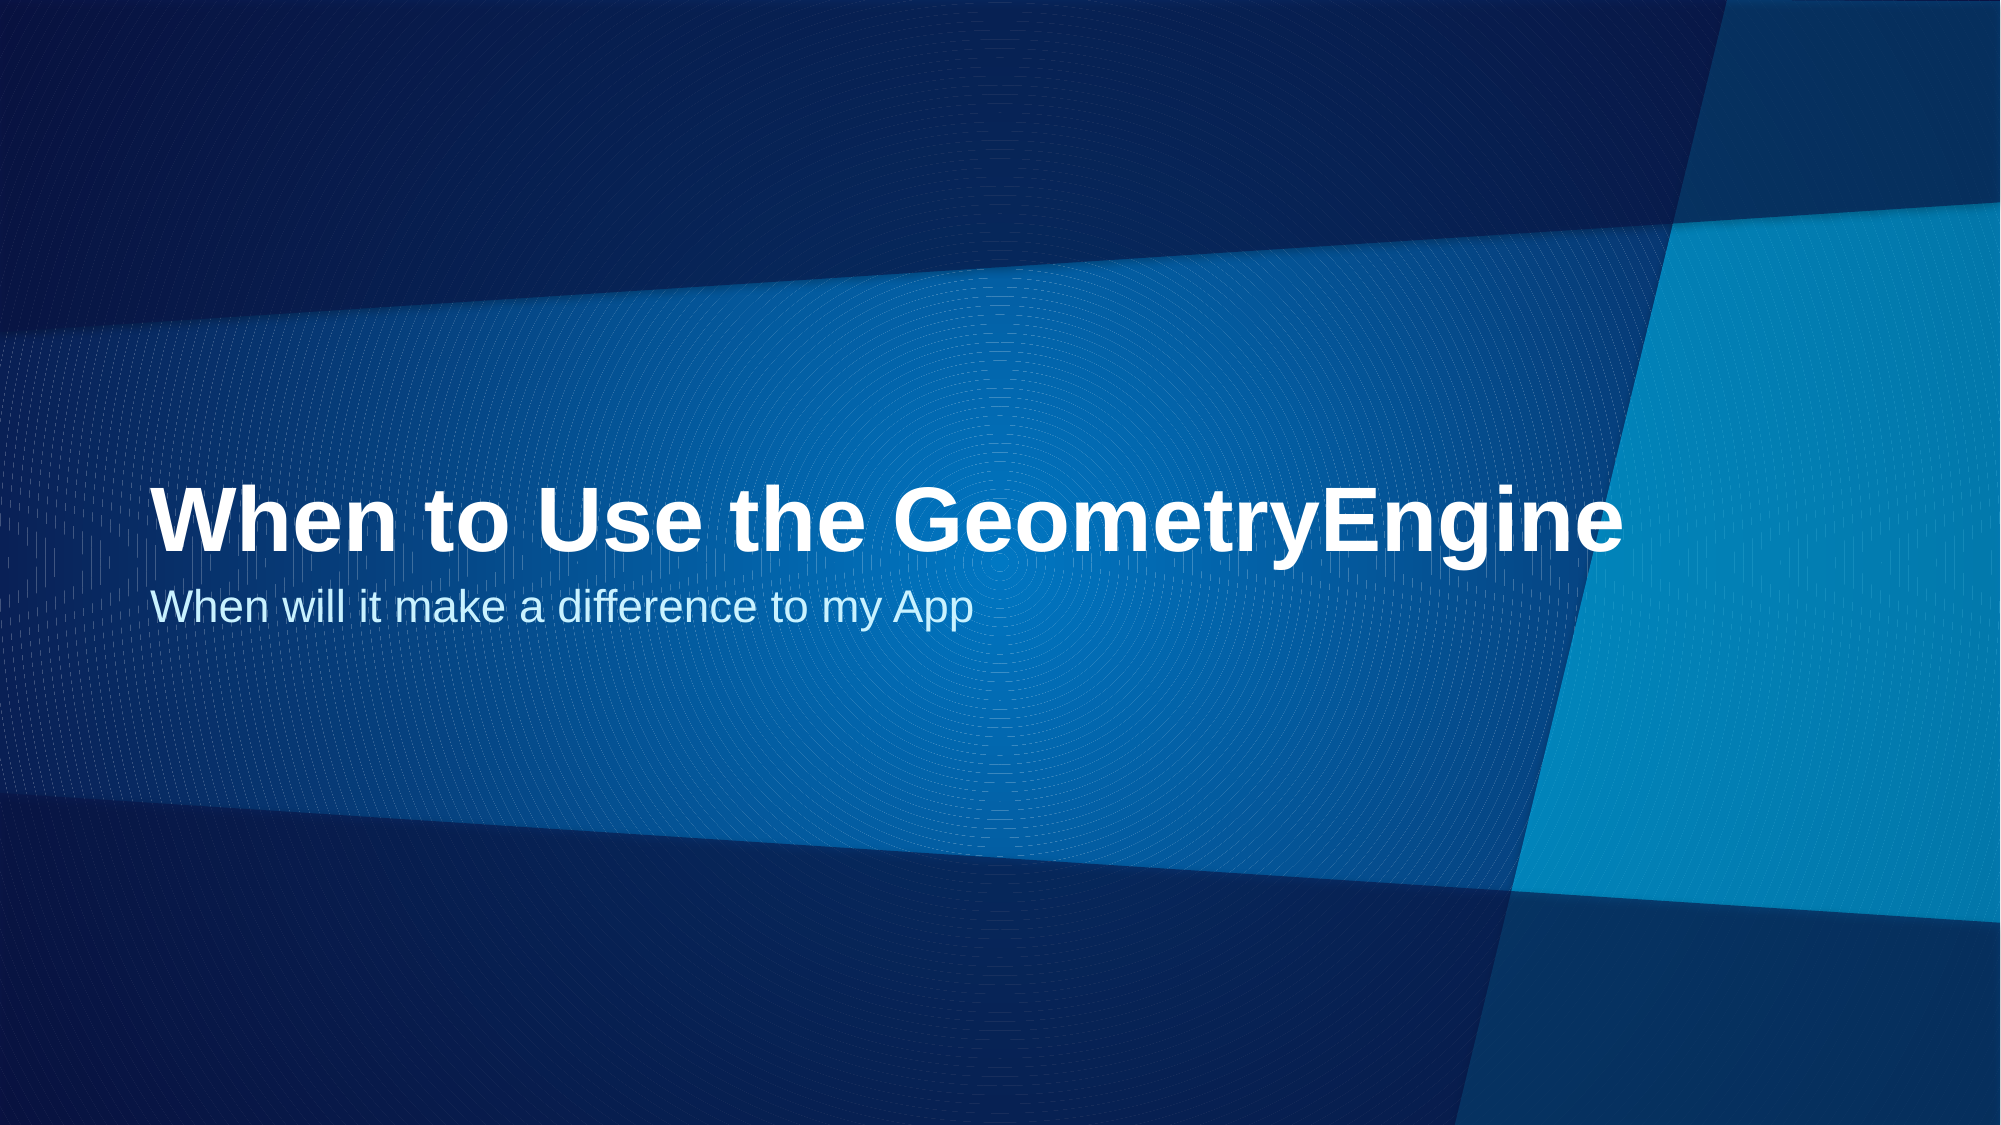

# When to Use the GeometryEngine
When will it make a difference to my App